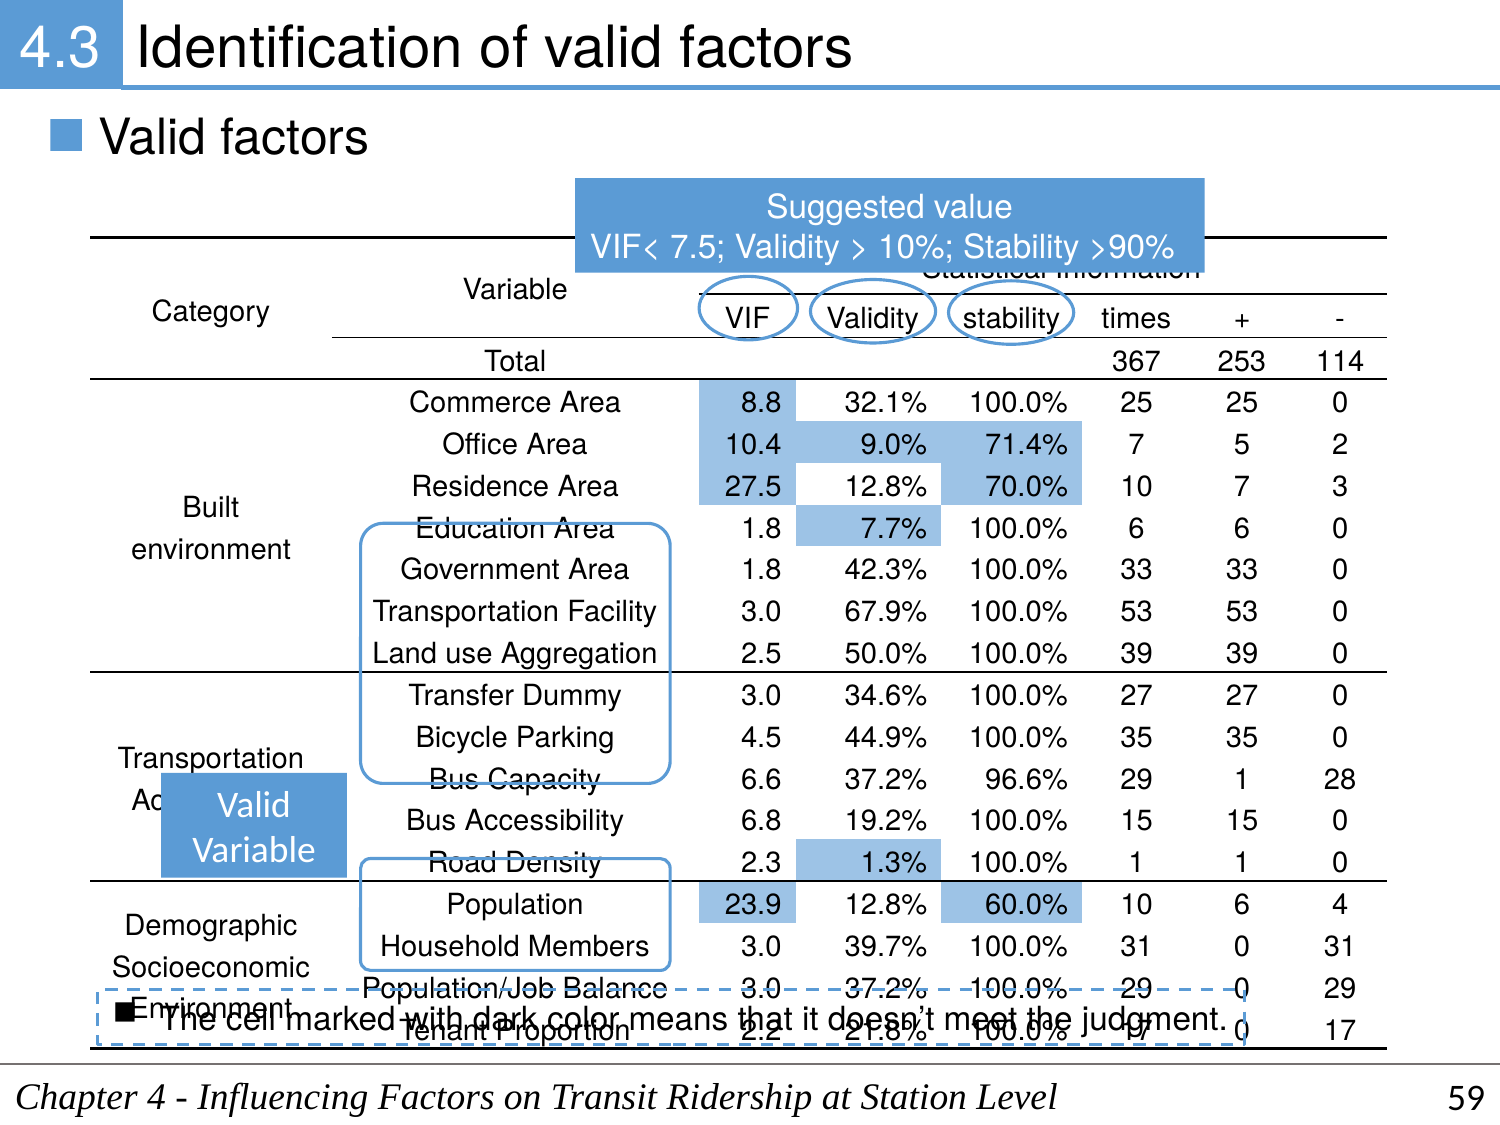

4.3
Identification of valid factors
Valid factors

Suggested value
VIF< 7.5; Validity > 10%; Stability >90%
|  |  |  |  |  |  |  |  |
| --- | --- | --- | --- | --- | --- | --- | --- |
| Category | Variable | Statistical Information |  |  |  |  |  |
|  |  | VIF | Validity | stability | times | + | - |
|  | Total |  |  |  | 367 | 253 | 114 |
| Built environment | Commerce Area | 8.8 | 32.1% | 100.0% | 25 | 25 | 0 |
|  | Office Area | 10.4 | 9.0% | 71.4% | 7 | 5 | 2 |
|  | Residence Area | 27.5 | 12.8% | 70.0% | 10 | 7 | 3 |
|  | Education Area | 1.8 | 7.7% | 100.0% | 6 | 6 | 0 |
|  | Government Area | 1.8 | 42.3% | 100.0% | 33 | 33 | 0 |
|  | Transportation Facility | 3.0 | 67.9% | 100.0% | 53 | 53 | 0 |
|  | Land use Aggregation | 2.5 | 50.0% | 100.0% | 39 | 39 | 0 |
| Transportation Accessibility | Transfer Dummy | 3.0 | 34.6% | 100.0% | 27 | 27 | 0 |
|  | Bicycle Parking | 4.5 | 44.9% | 100.0% | 35 | 35 | 0 |
|  | Bus Capacity | 6.6 | 37.2% | 96.6% | 29 | 1 | 28 |
|  | Bus Accessibility | 6.8 | 19.2% | 100.0% | 15 | 15 | 0 |
|  | Road Density | 2.3 | 1.3% | 100.0% | 1 | 1 | 0 |
| Demographic Socioeconomic Environment | Population | 23.9 | 12.8% | 60.0% | 10 | 6 | 4 |
|  | Household Members | 3.0 | 39.7% | 100.0% | 31 | 0 | 31 |
|  | Population/Job Balance | 3.0 | 37.2% | 100.0% | 29 | 0 | 29 |
|  | Tenant Proportion | 2.2 | 21.8% | 100.0% | 17 | 0 | 17 |

Valid Variable

The cell marked with dark color means that it doesn’t meet the judgment.
Chapter 4 - Influencing Factors on Transit Ridership at Station Level
59